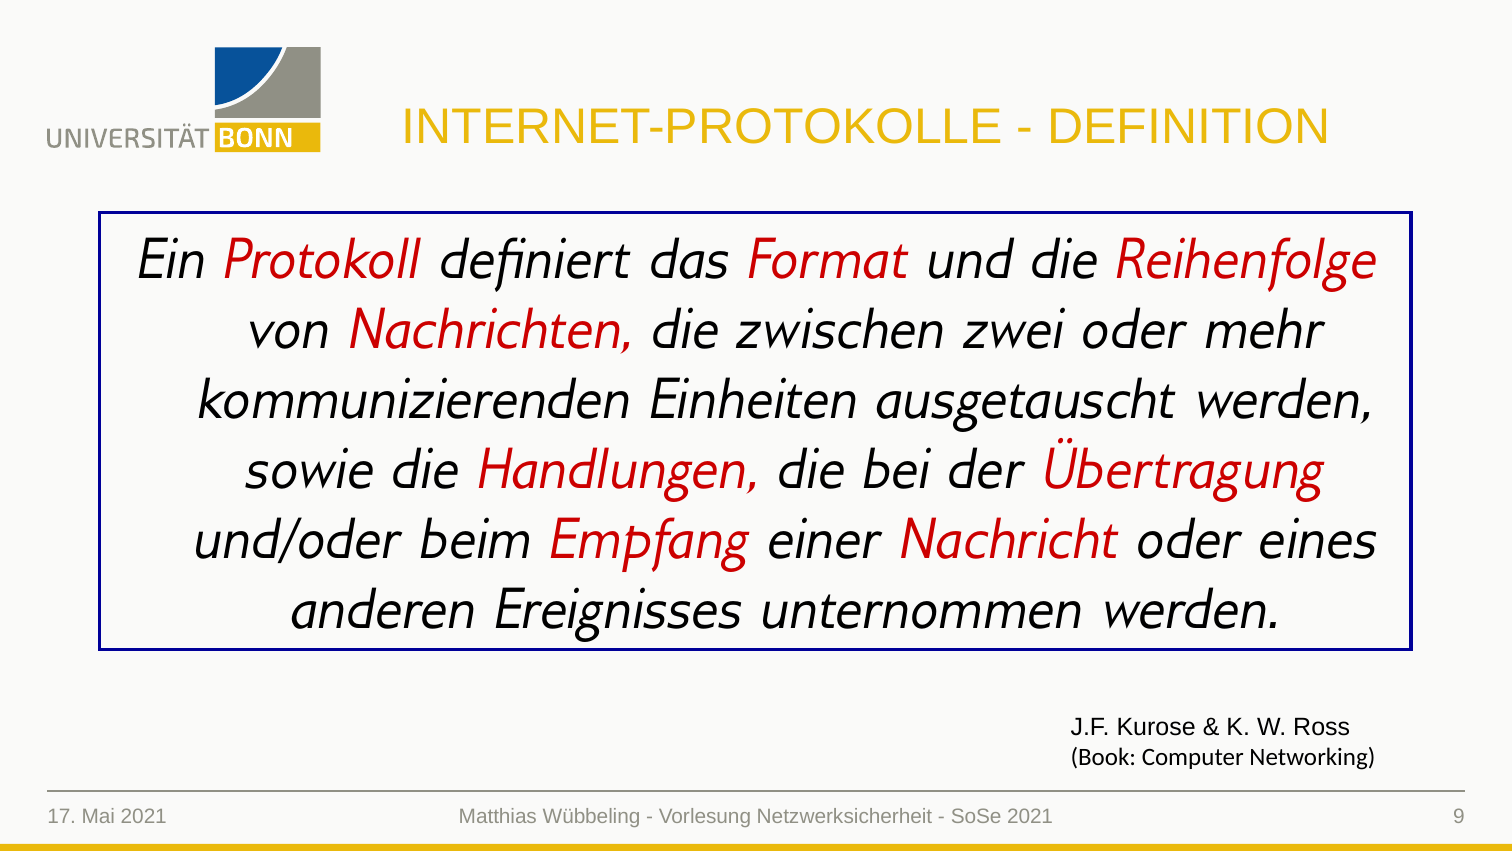

# Internet-Protokolle - Definition
Ein Protokoll definiert das Format und die Reihenfolge von Nachrichten, die zwischen zwei oder mehr kommunizierenden Einheiten ausgetauscht werden, sowie die Handlungen, die bei der Übertragung und/oder beim Empfang einer Nachricht oder eines anderen Ereignisses unternommen werden.

J.F. Kurose & K. W. Ross
(Book: Computer Networking)
17. Mai 2021
9
Matthias Wübbeling - Vorlesung Netzwerksicherheit - SoSe 2021